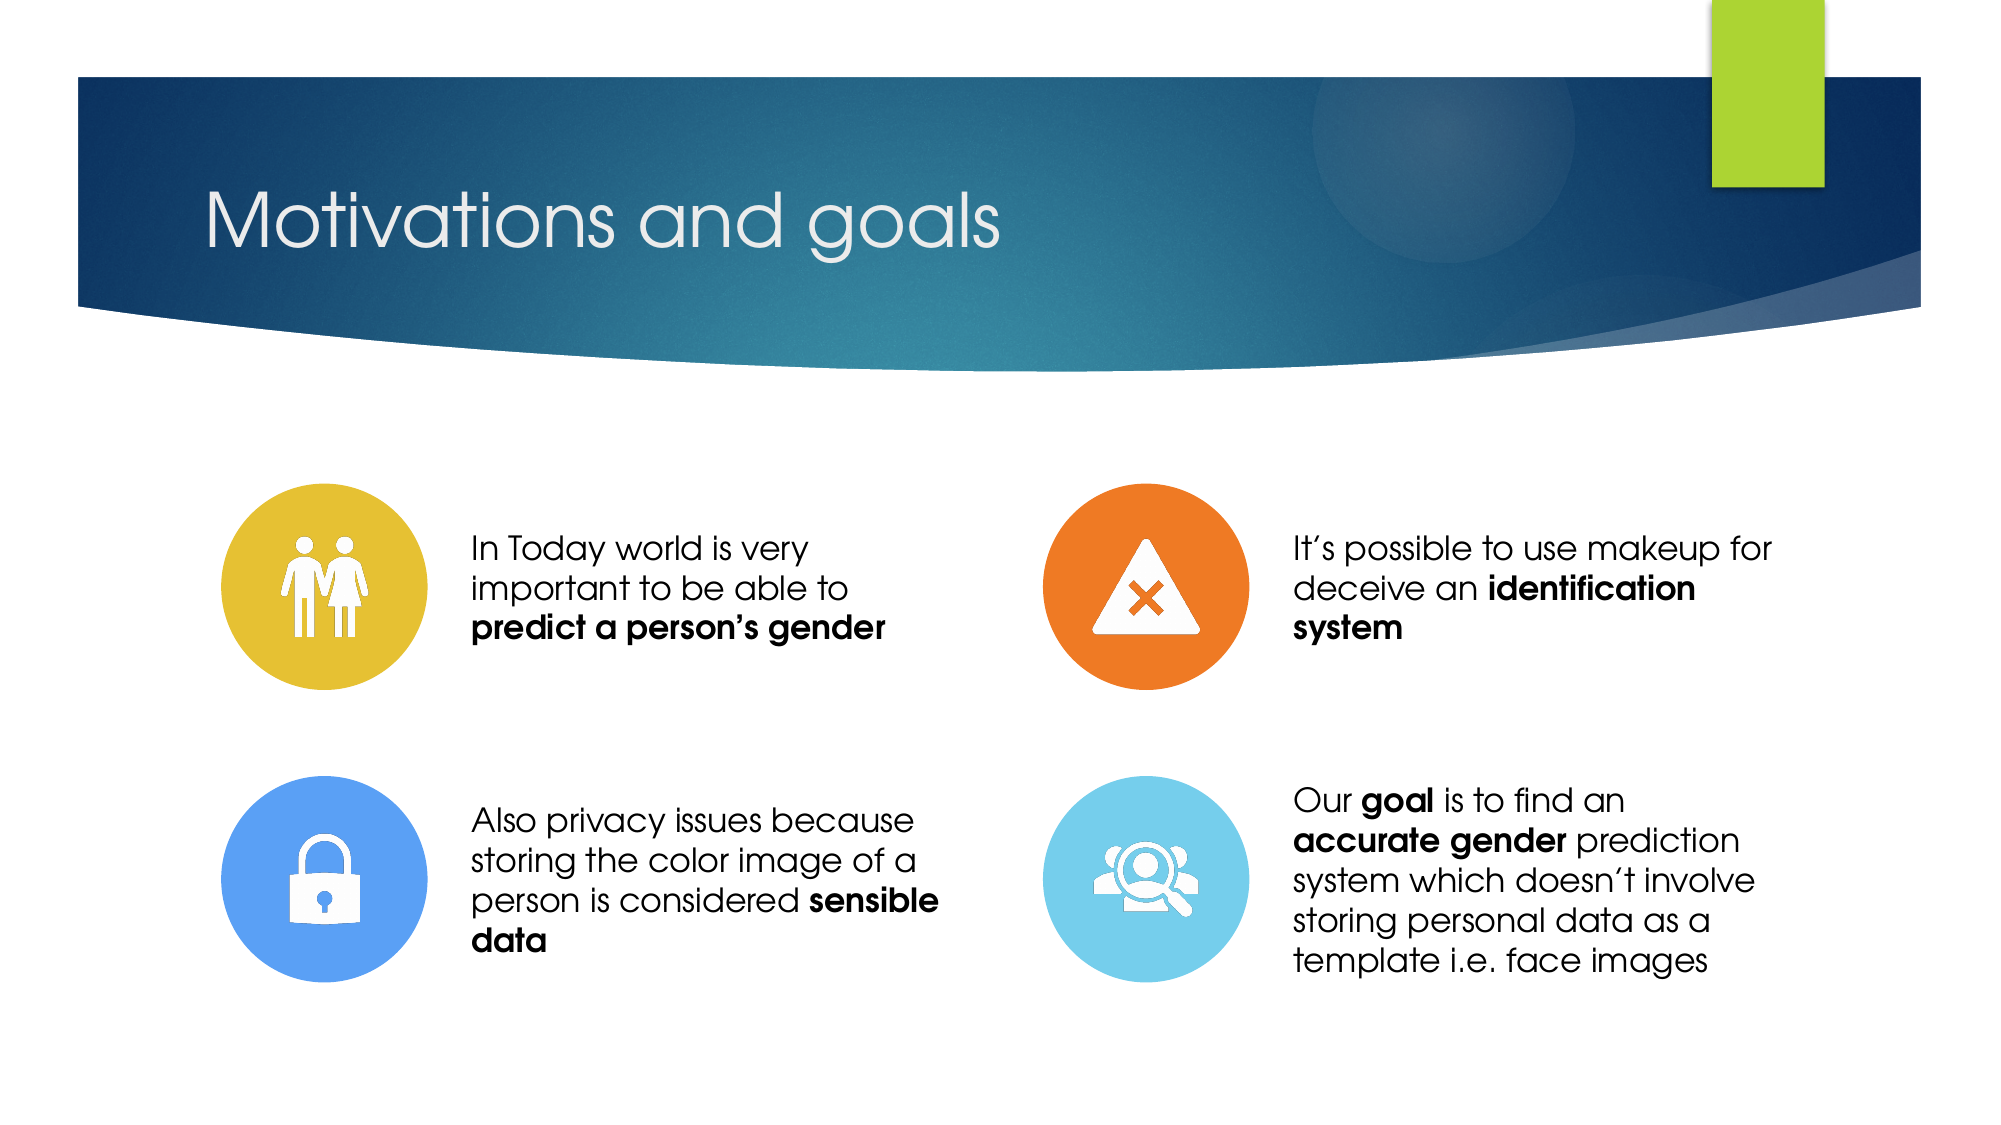

# Motivations and goals
In Today world is very important to be able to predict a person’s gender
It’s possible to use makeup for deceive an identification system
Also privacy issues because storing the color image of a person is considered sensible data
Our goal is to find an accurate gender prediction system which doesn’t involve storing personal data as a template i.e. face images